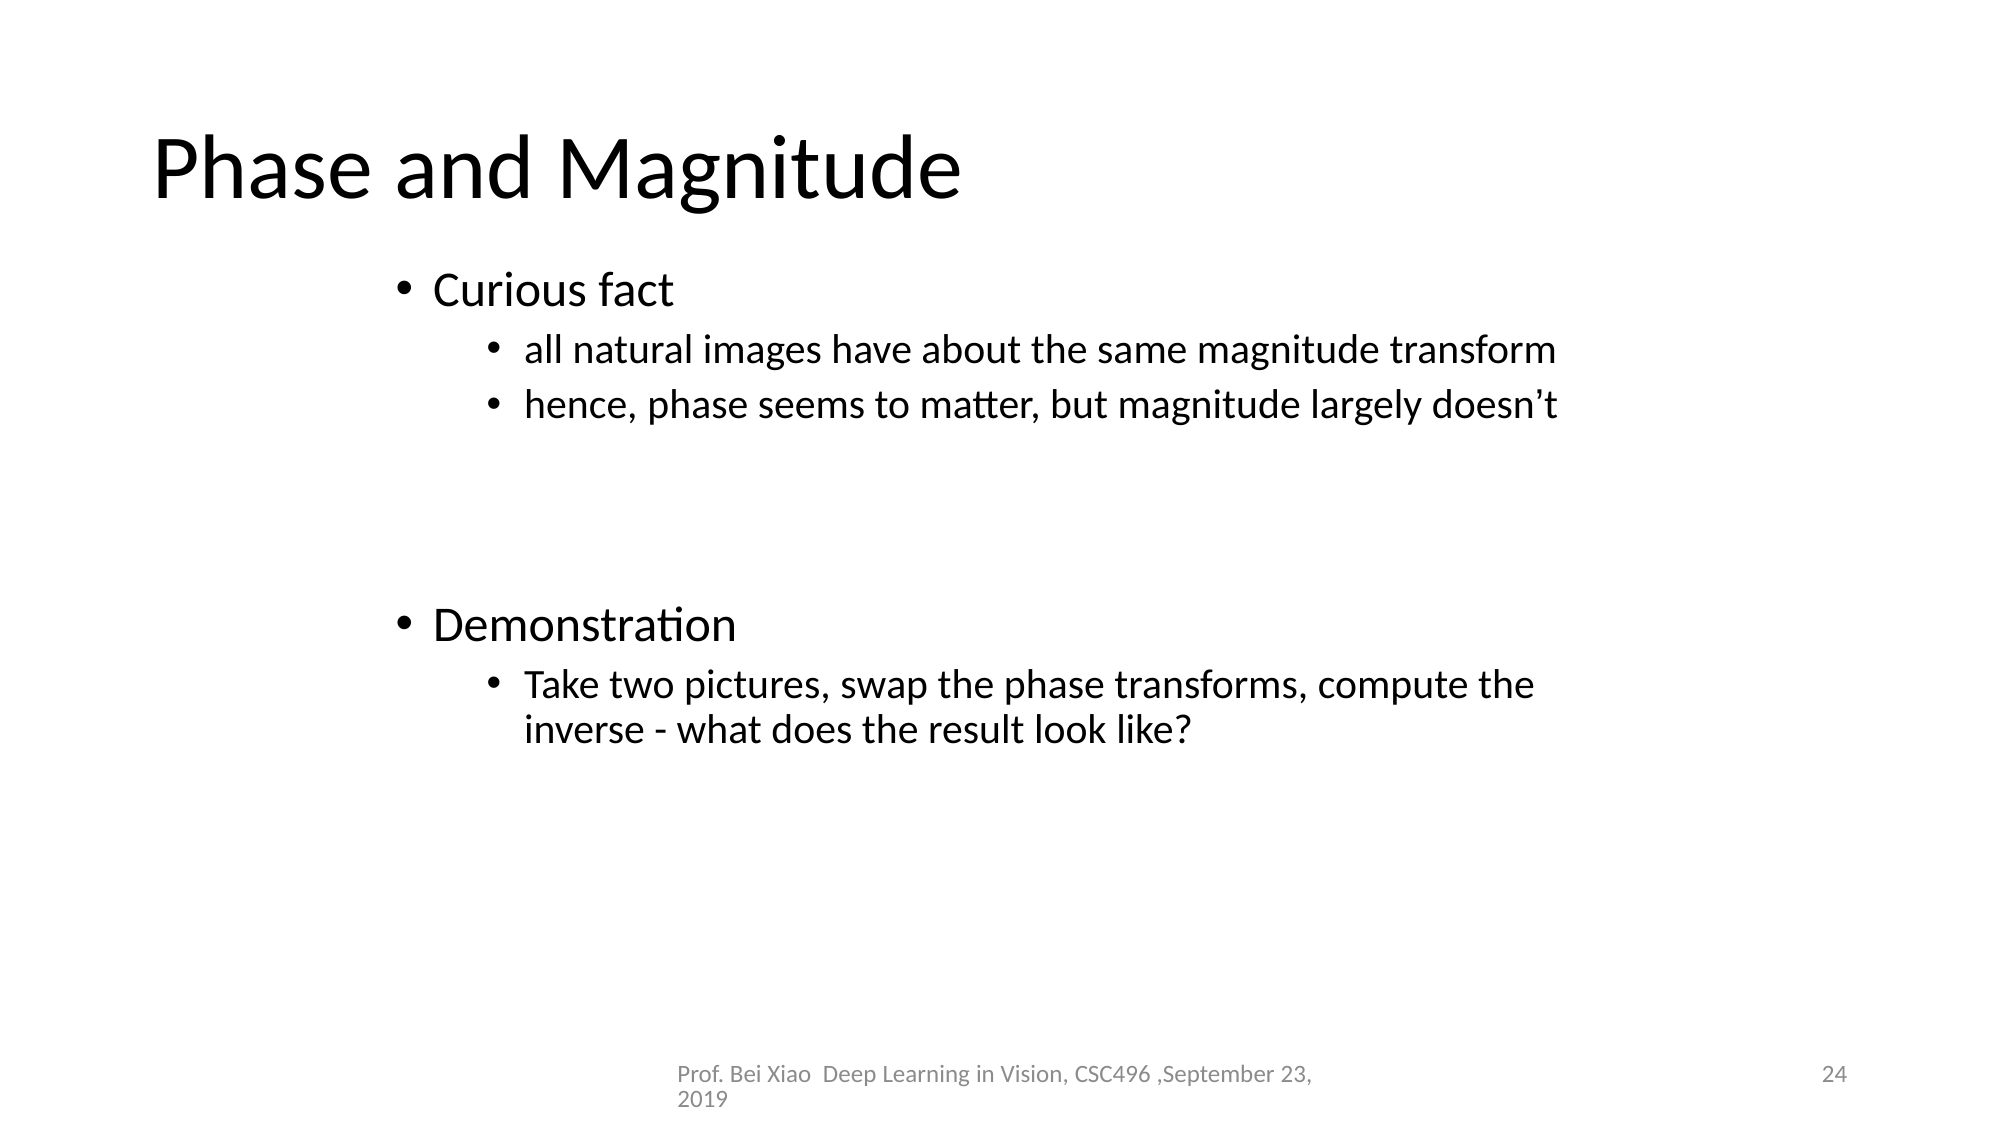

# Phase and Magnitude
Curious fact
all natural images have about the same magnitude transform
hence, phase seems to matter, but magnitude largely doesn’t

Demonstration
Take two pictures, swap the phase transforms, compute the inverse - what does the result look like?
24
Prof. Bei Xiao  Deep Learning in Vision, CSC496 ,September 23, 2019